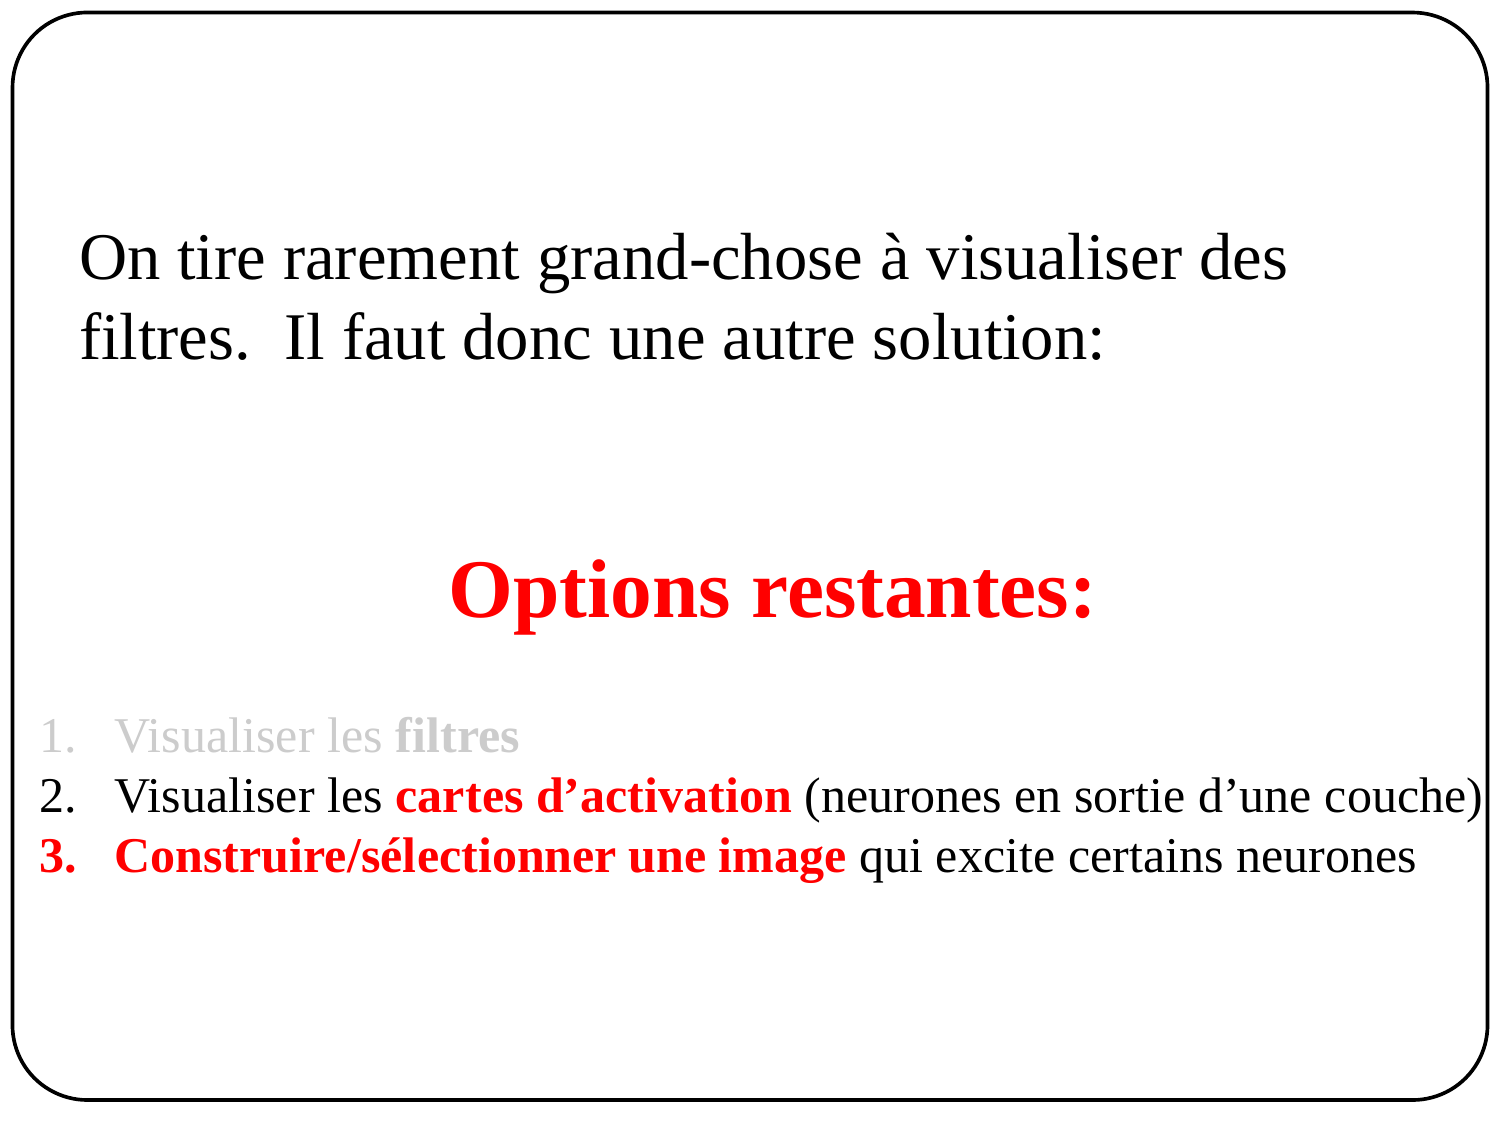

On tire rarement grand-chose à visualiser des filtres.  Il faut donc une autre solution:
Options restantes:
Visualiser les filtres
Visualiser les cartes d’activation (neurones en sortie d’une couche)
Construire/sélectionner une image qui excite certains neurones